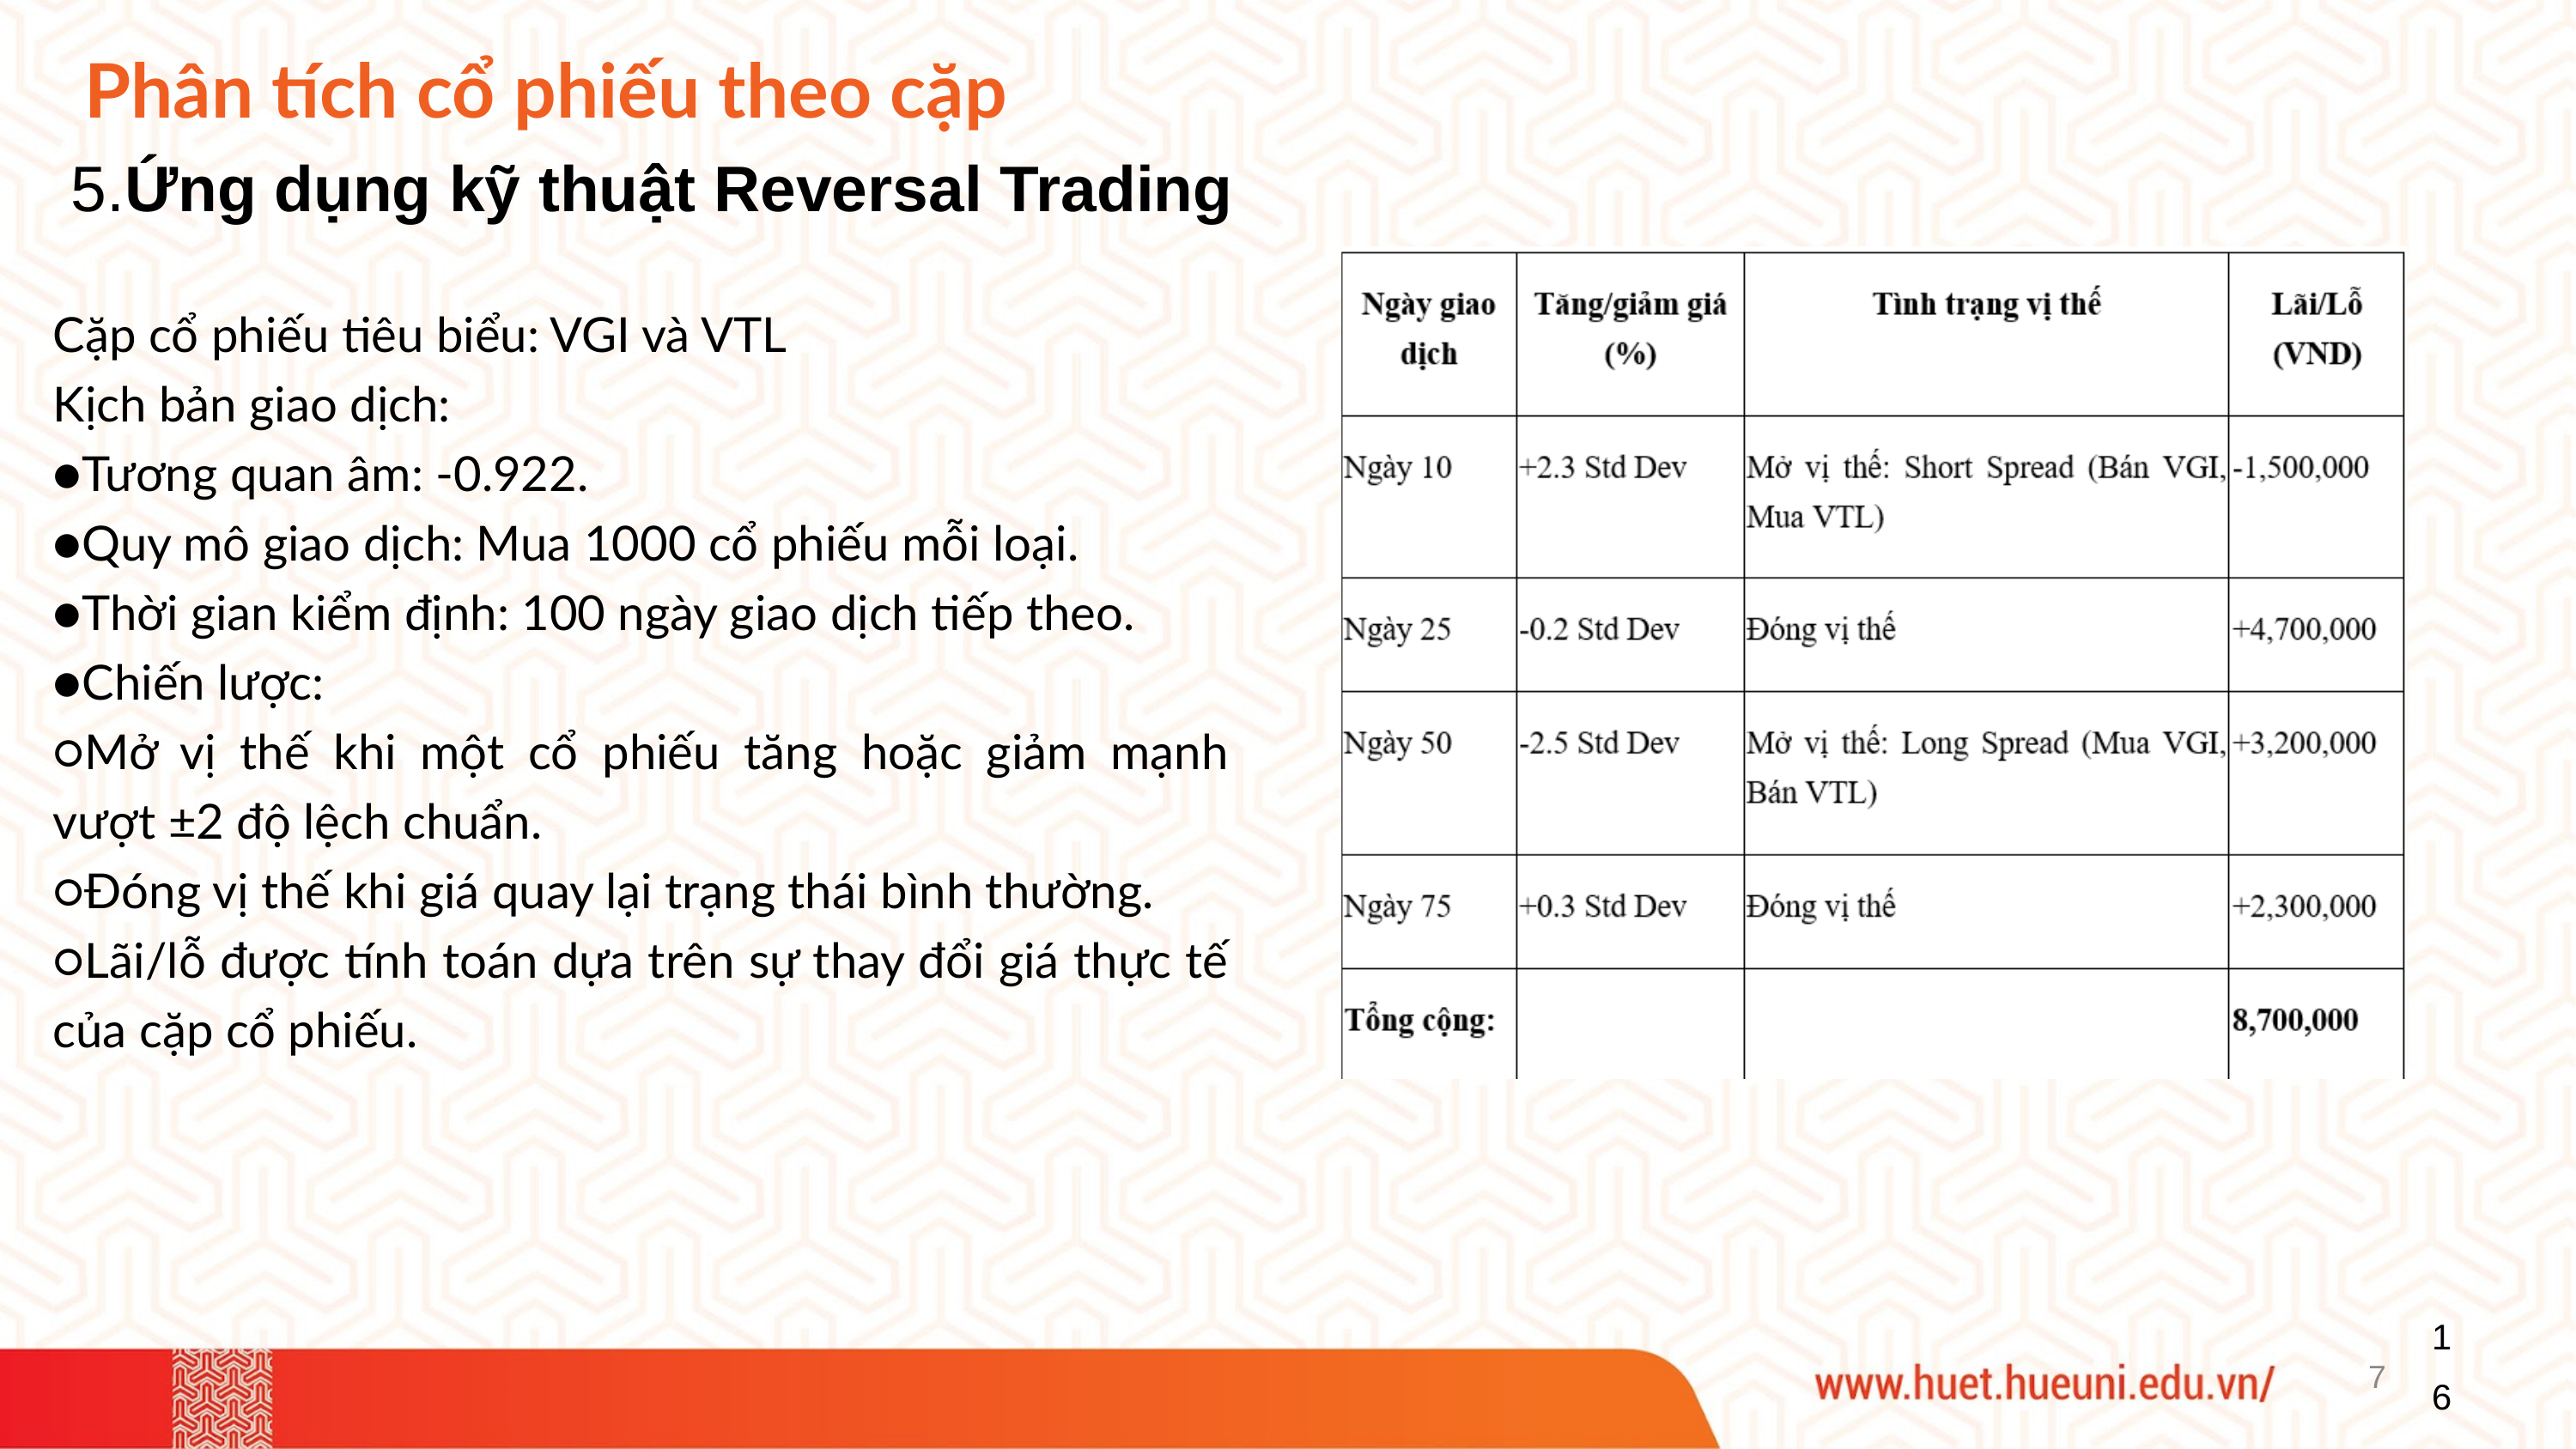

Phân tích cổ phiếu theo cặp
    5.Ứng dụng kỹ thuật Reversal Trading

Cặp cổ phiếu tiêu biểu: VGI và VTL
Kịch bản giao dịch:
●Tương quan âm: -0.922.
●Quy mô giao dịch: Mua 1000 cổ phiếu mỗi loại.
●Thời gian kiểm định: 100 ngày giao dịch tiếp theo.
●Chiến lược:
○Mở vị thế khi một cổ phiếu tăng hoặc giảm mạnh vượt ±2 độ lệch chuẩn.
○Đóng vị thế khi giá quay lại trạng thái bình thường.
○Lãi/lỗ được tính toán dựa trên sự thay đổi giá thực tế của cặp cổ phiếu.

16
7